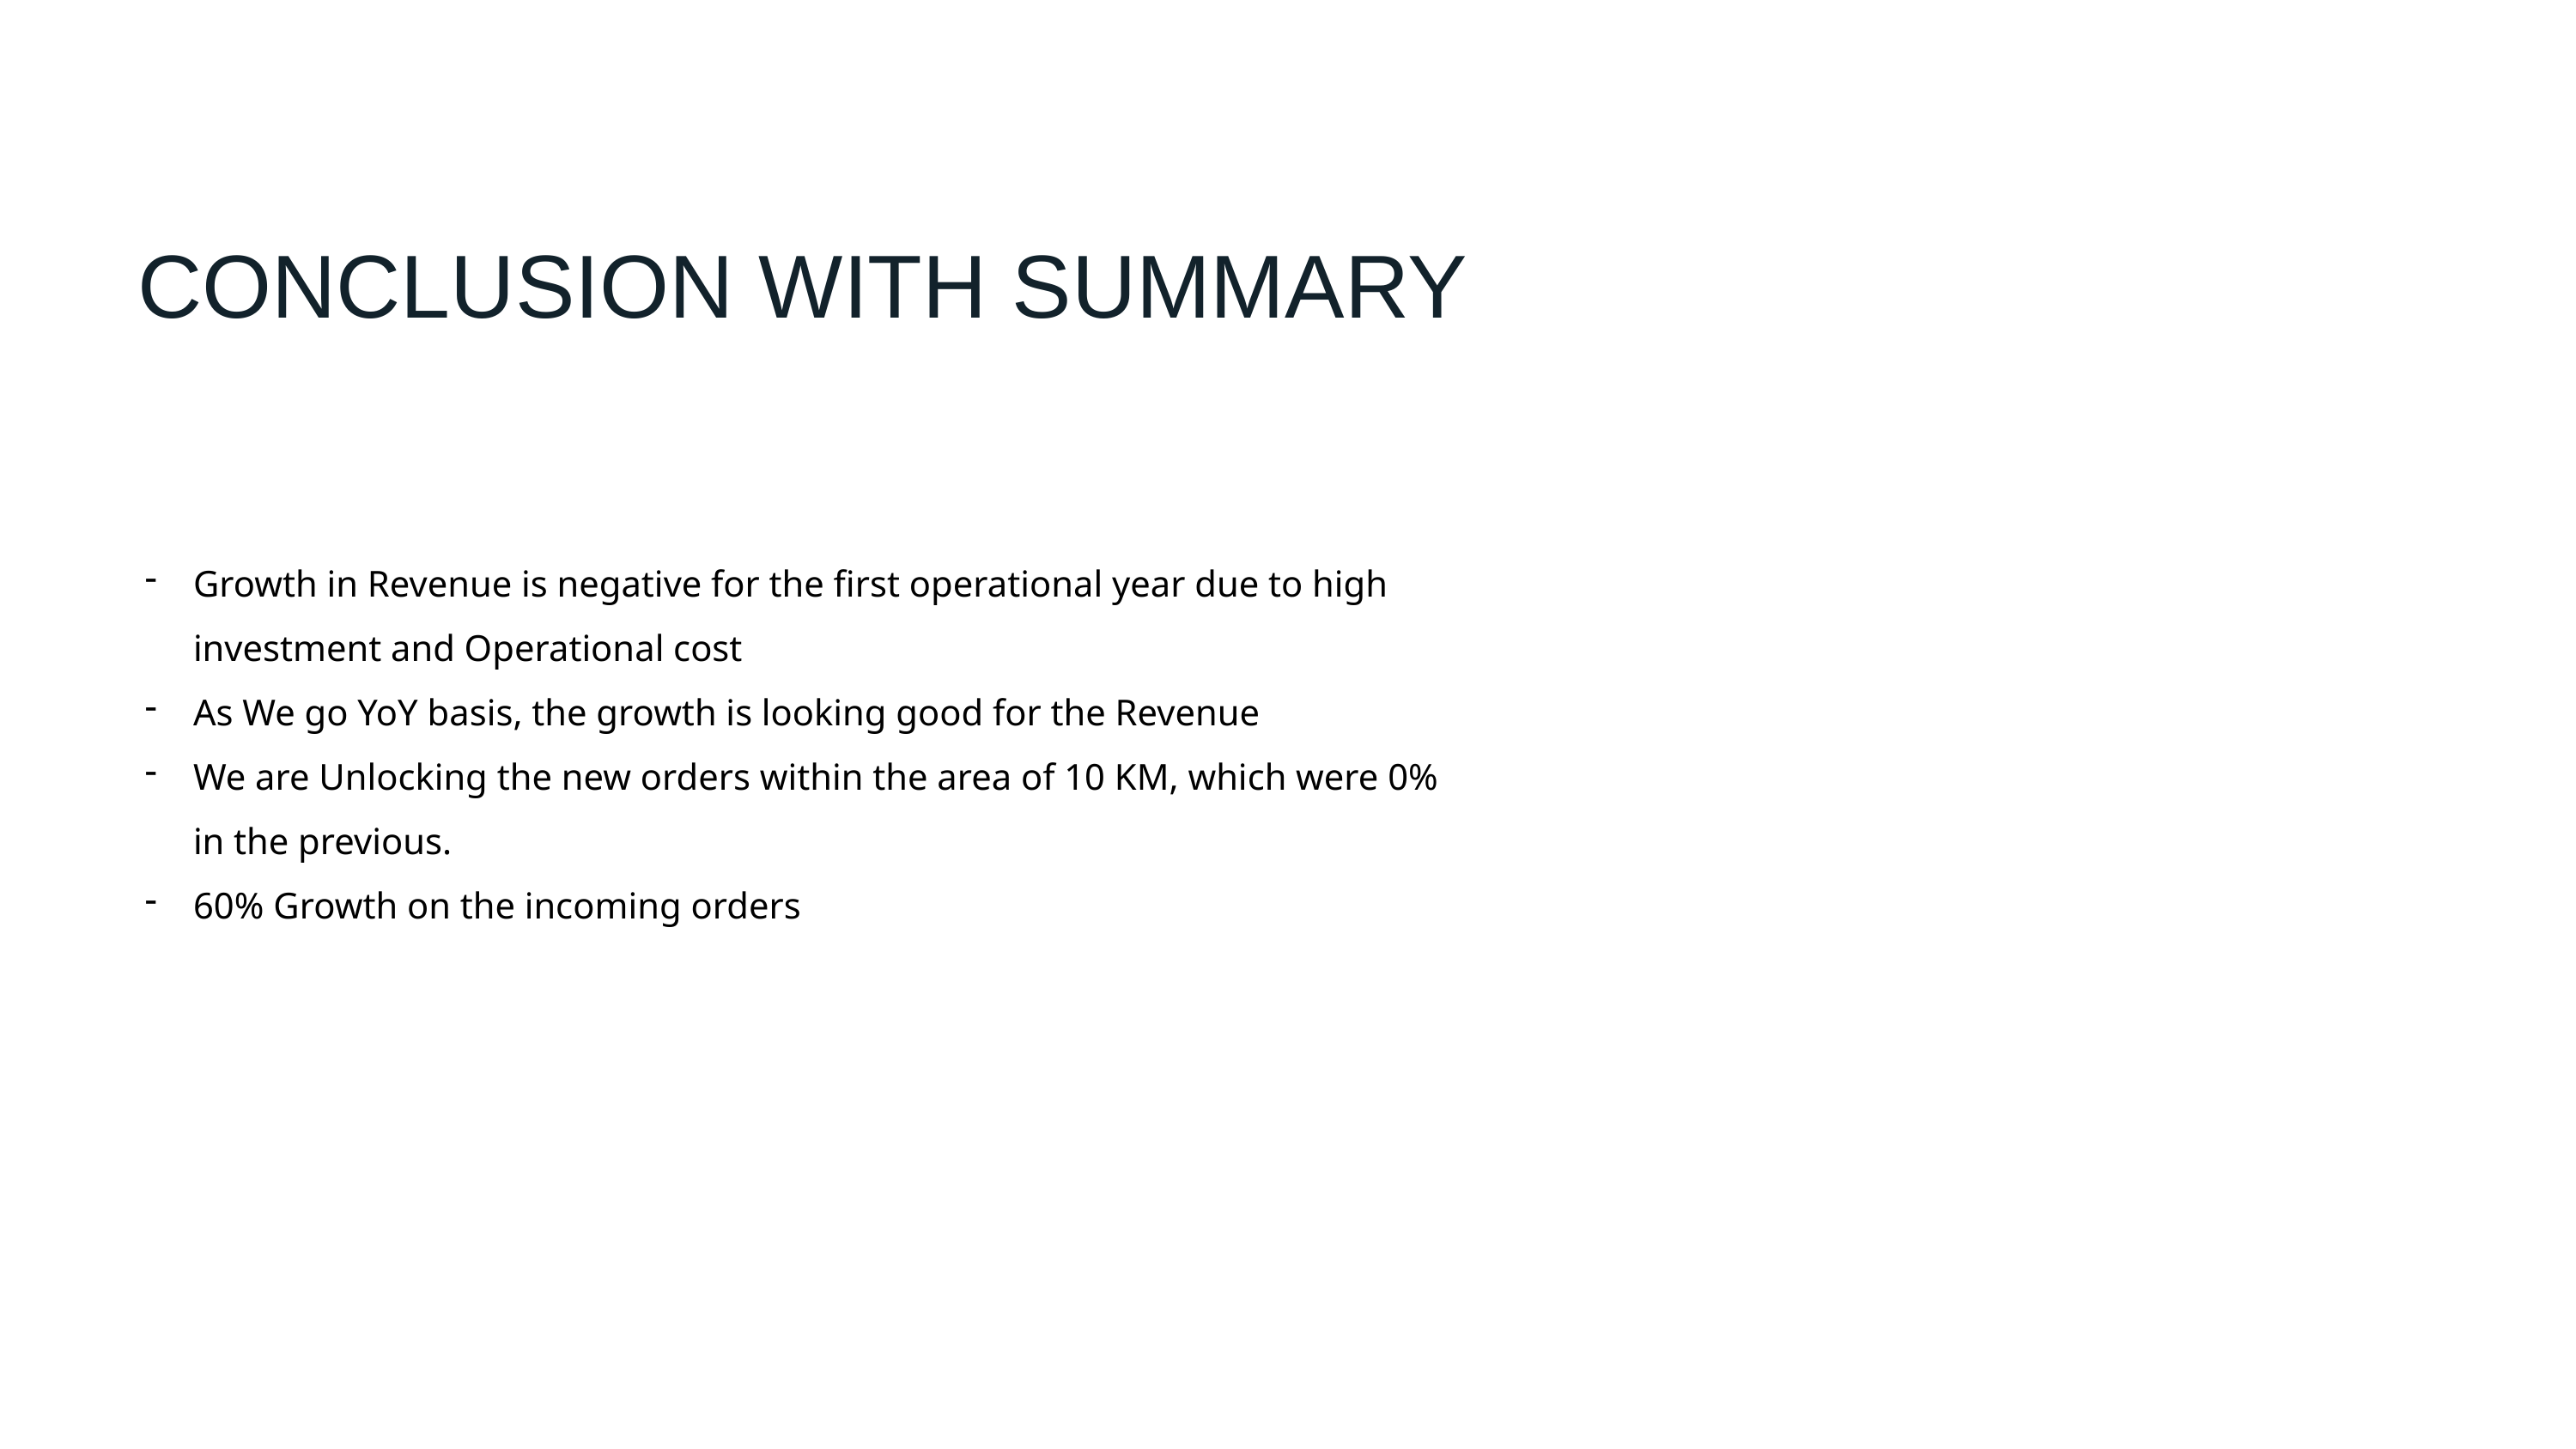

CONCLUSION WITH SUMMARY

Growth in Revenue is negative for the first operational year due to high investment and Operational cost
As We go YoY basis, the growth is looking good for the Revenue
We are Unlocking the new orders within the area of 10 KM, which were 0% in the previous.
60% Growth on the incoming orders